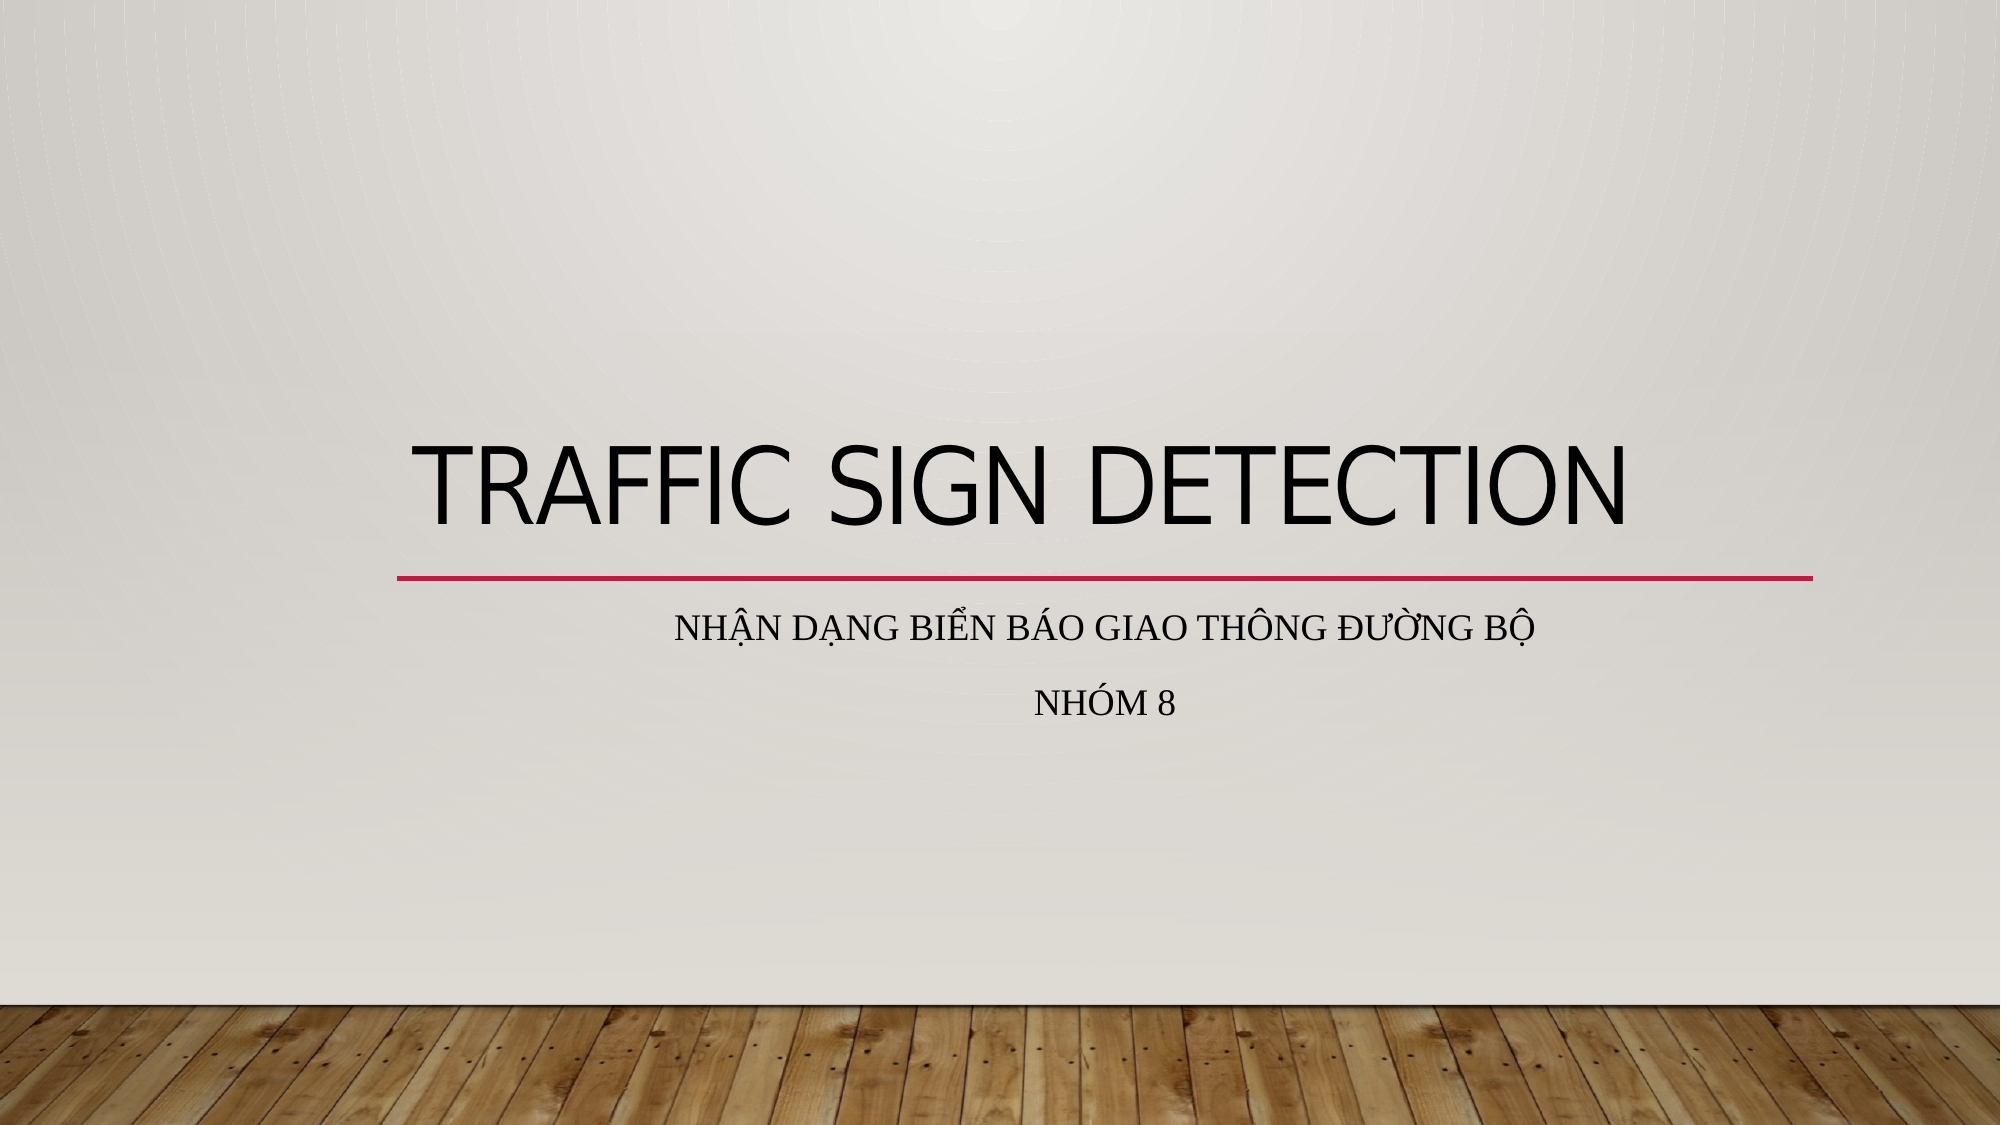

# TRAFFIC SIGN DETECTION
Nhận dạng biển báo giao thông đường bộ
Nhóm 8